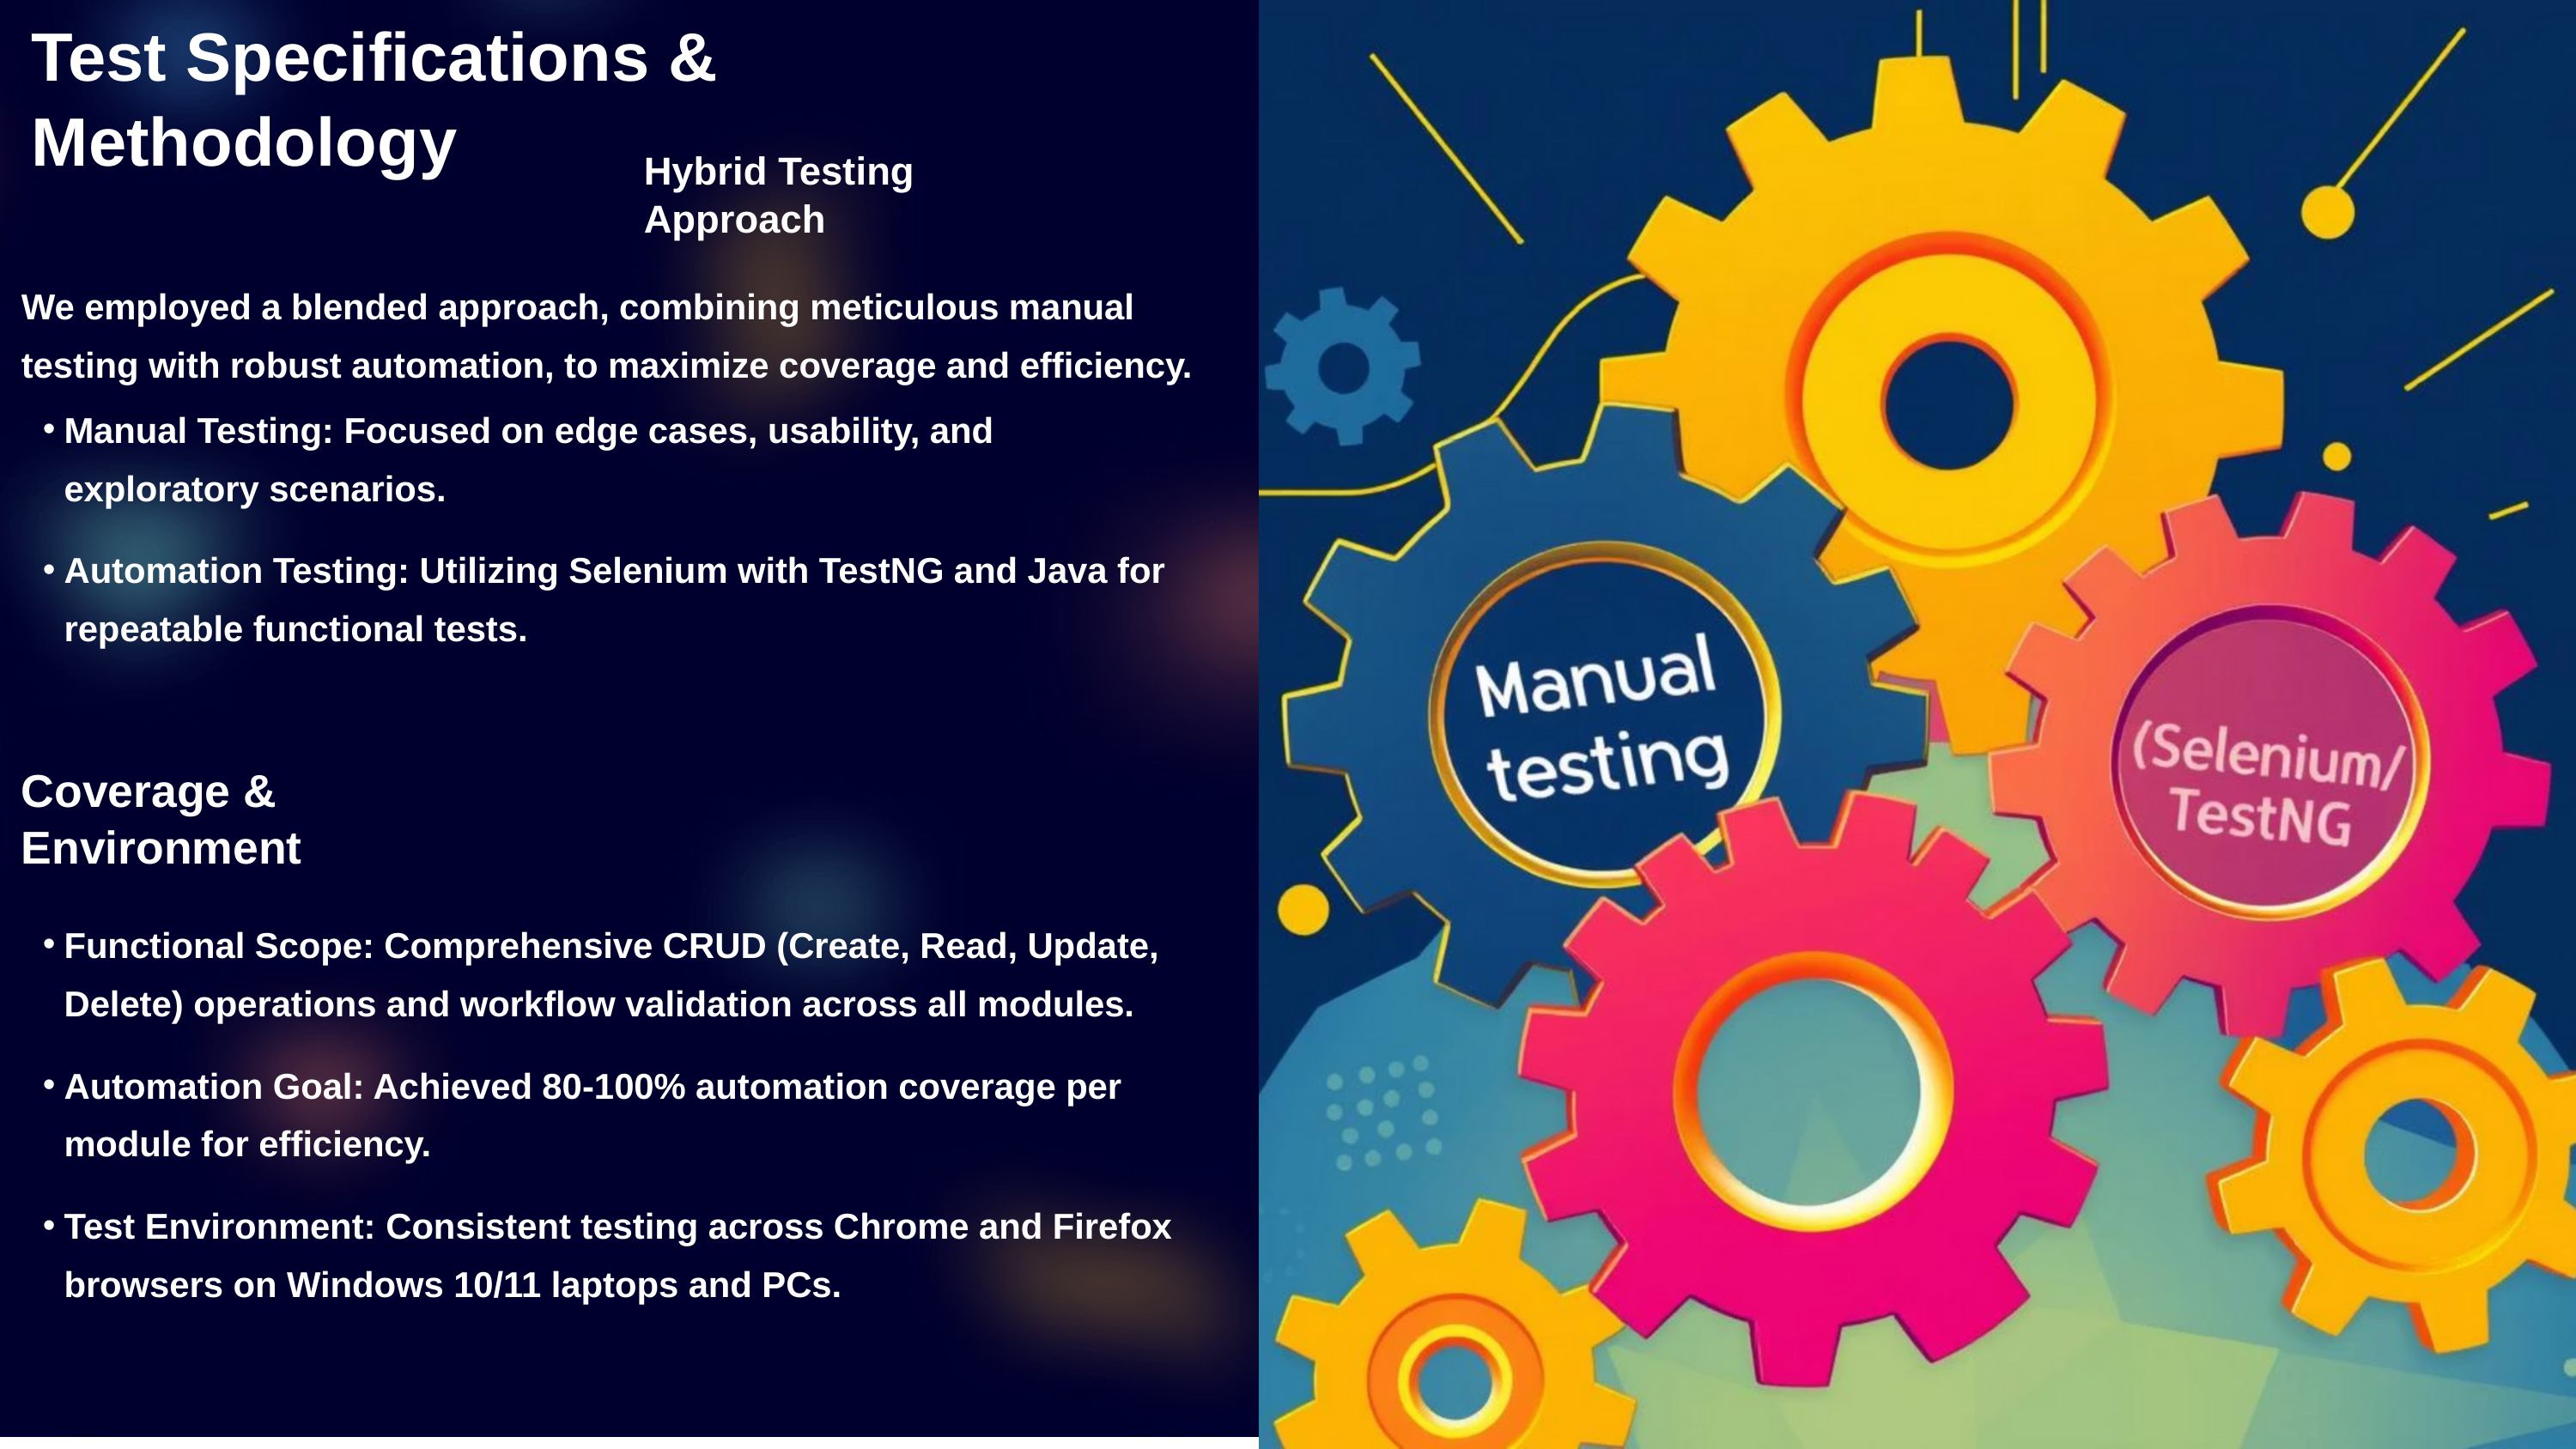

Test Specifications & Methodology
Hybrid Testing Approach
We employed a blended approach, combining meticulous manual testing with robust automation, to maximize coverage and efficiency.
Manual Testing: Focused on edge cases, usability, and exploratory scenarios.
Automation Testing: Utilizing Selenium with TestNG and Java for repeatable functional tests.
Coverage & Environment
Functional Scope: Comprehensive CRUD (Create, Read, Update, Delete) operations and workflow validation across all modules.
Automation Goal: Achieved 80-100% automation coverage per module for efficiency.
Test Environment: Consistent testing across Chrome and Firefox browsers on Windows 10/11 laptops and PCs.